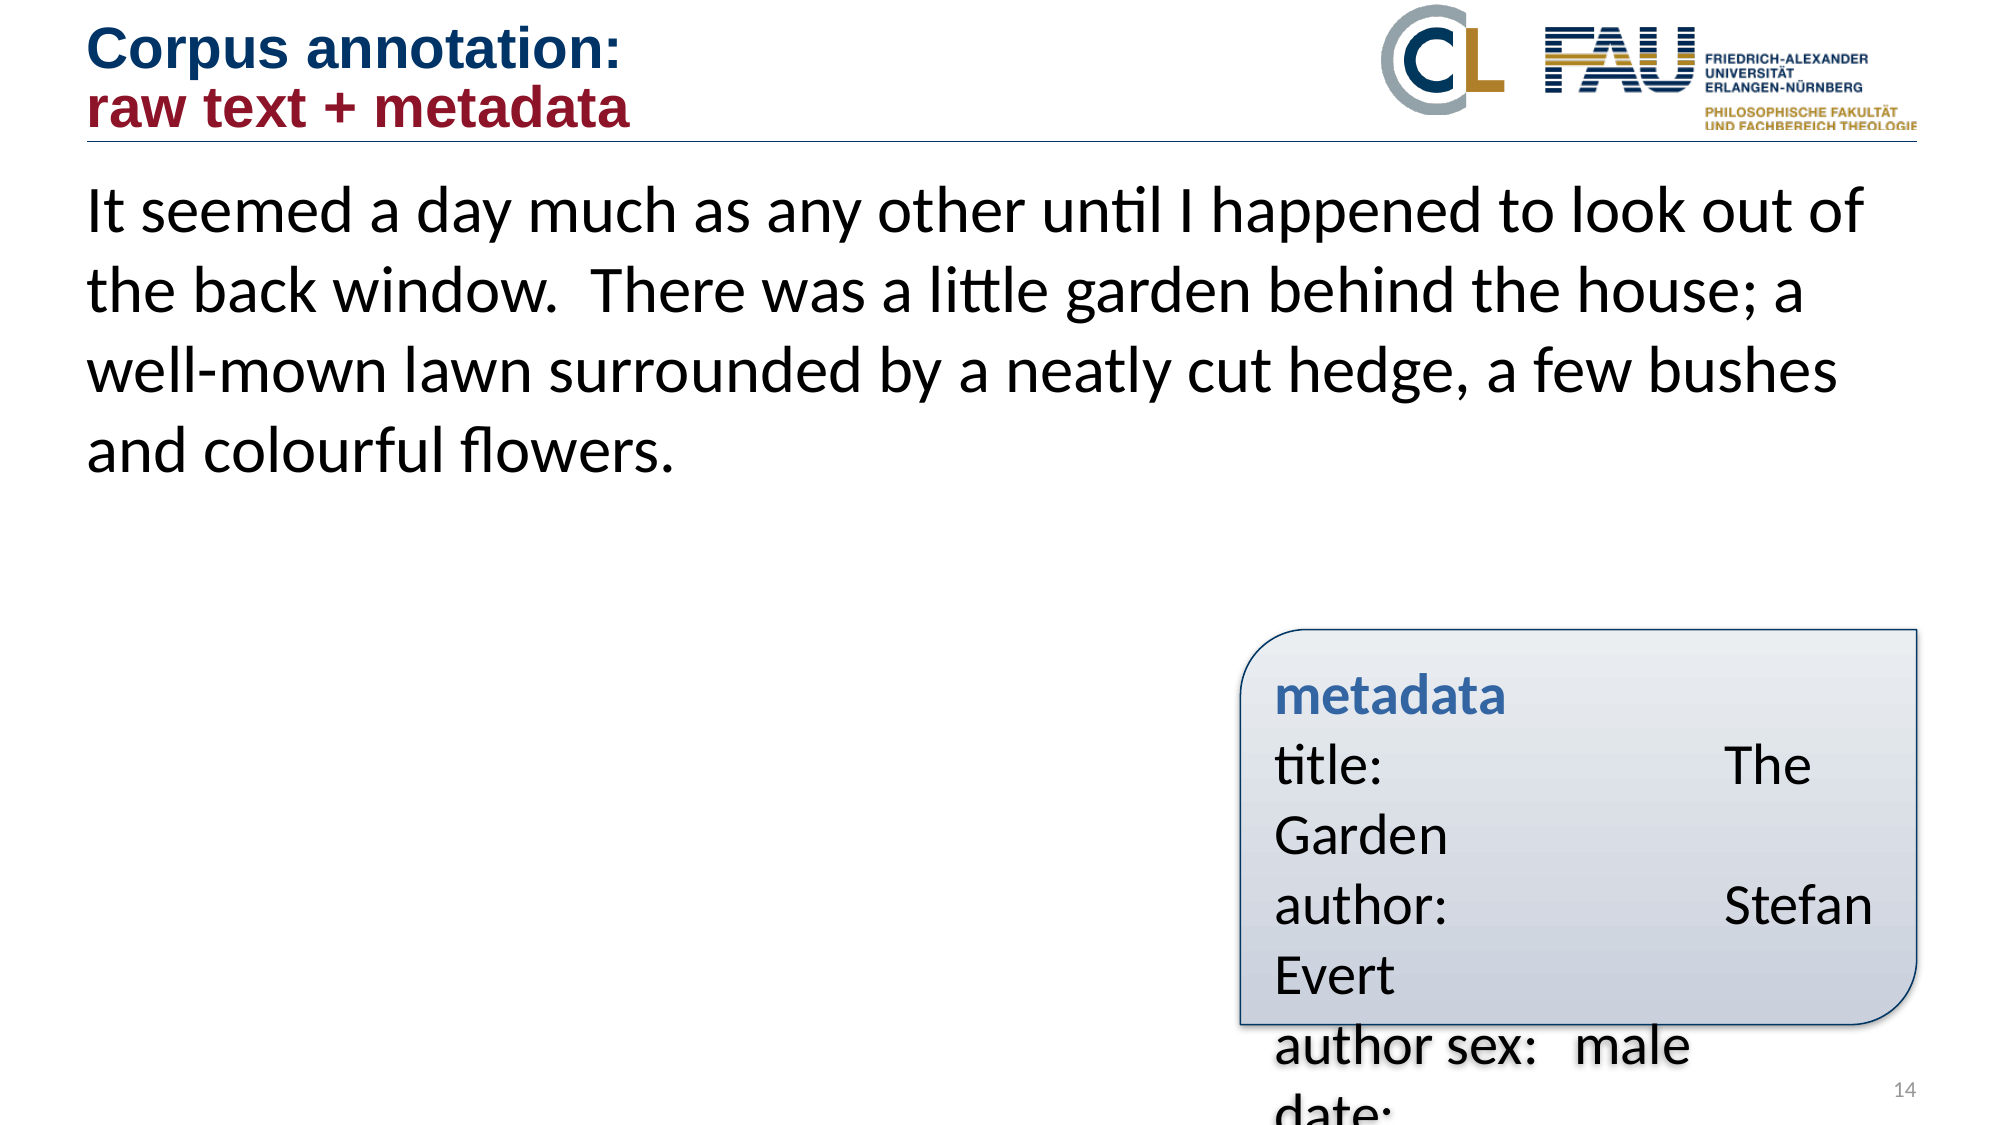

# Corpus annotation: raw text + metadata
It seemed a day much as any other until I happened to look out of the back window.  There was a little garden behind the house; a well-mown lawn surrounded by a neatly cut hedge, a few bushes and colourful flowers.
metadata
title:			The Garden
author:		Stefan Evert
author sex:	male
date:			05.08.1991
14